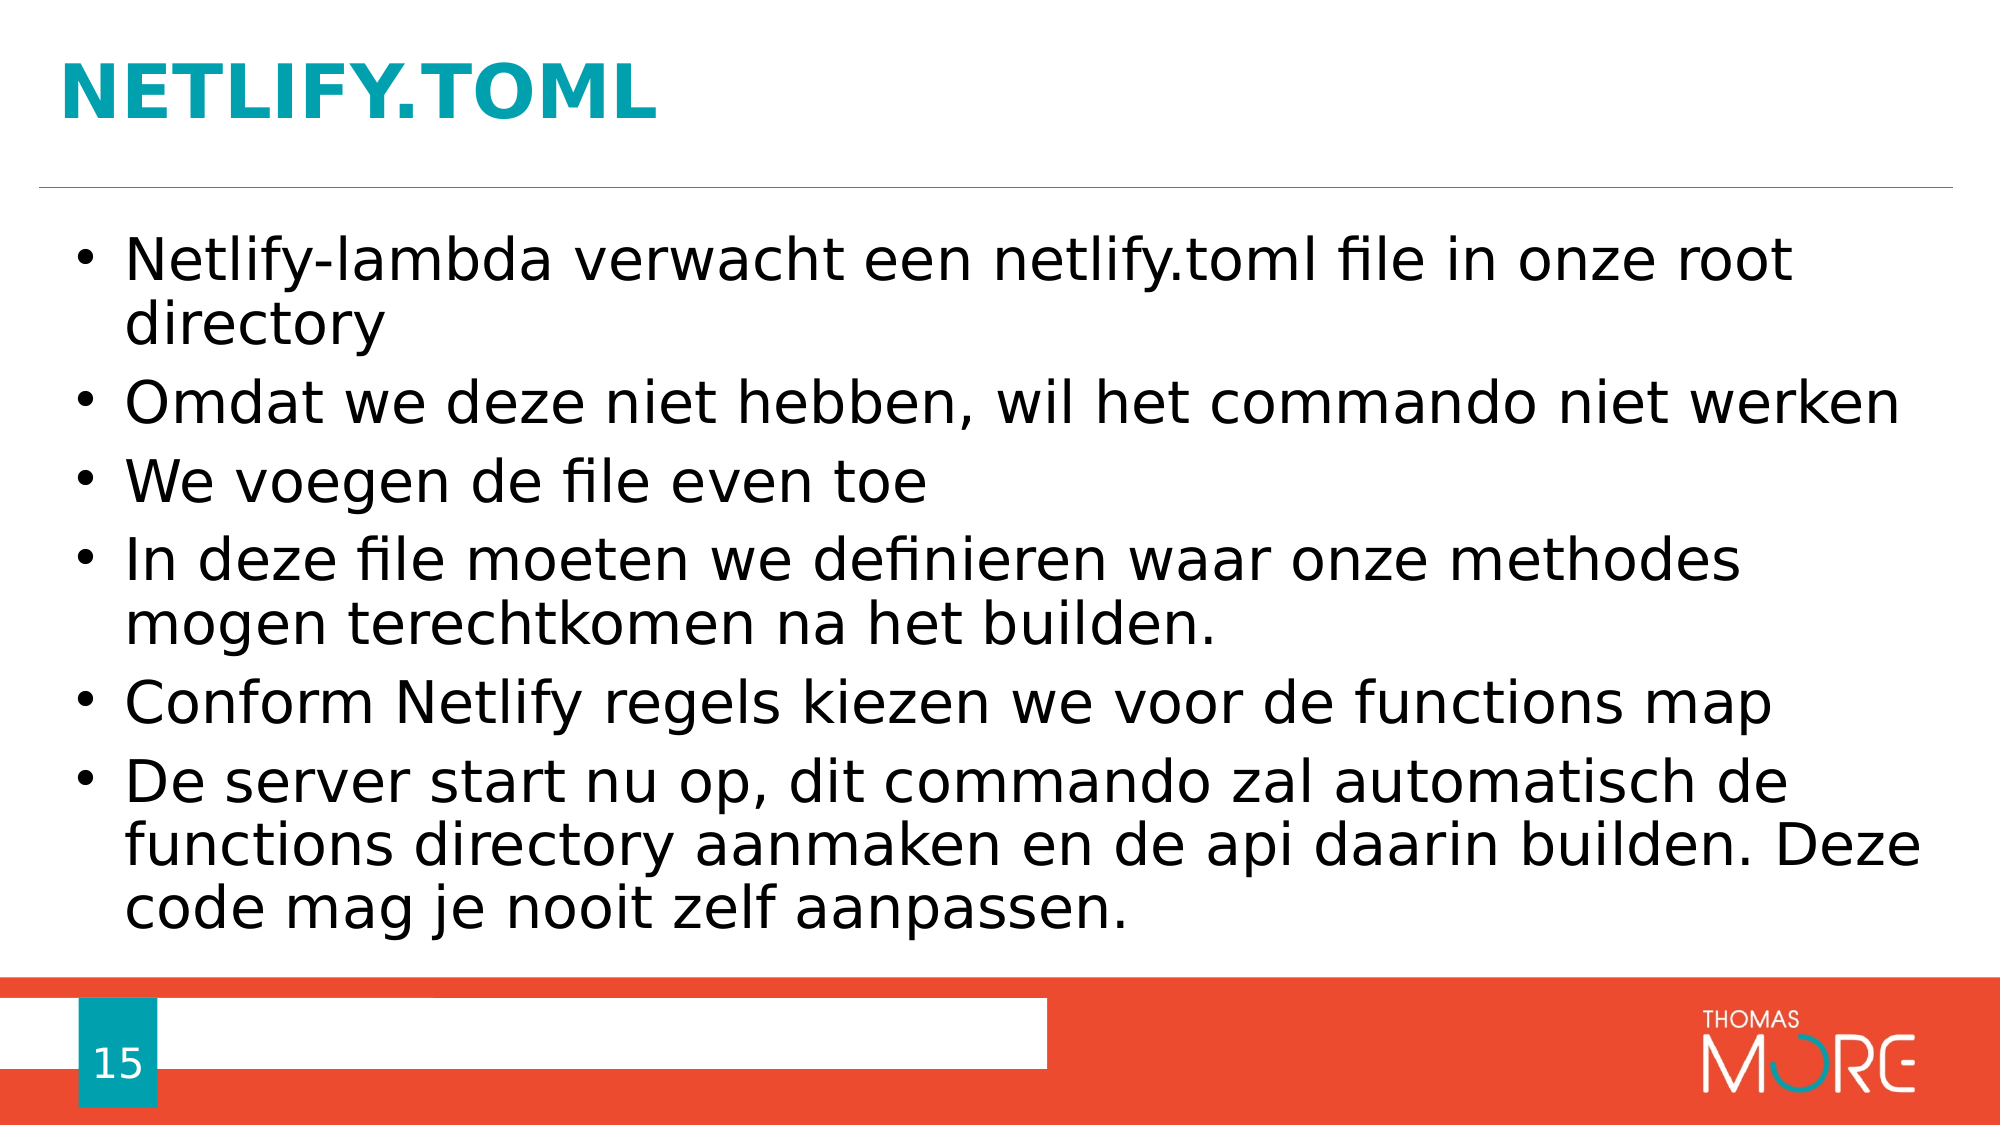

# Netlify.toml
Netlify-lambda verwacht een netlify.toml file in onze root directory
Omdat we deze niet hebben, wil het commando niet werken
We voegen de file even toe
In deze file moeten we definieren waar onze methodes mogen terechtkomen na het builden.
Conform Netlify regels kiezen we voor de functions map
De server start nu op, dit commando zal automatisch de functions directory aanmaken en de api daarin builden. Deze code mag je nooit zelf aanpassen.
15